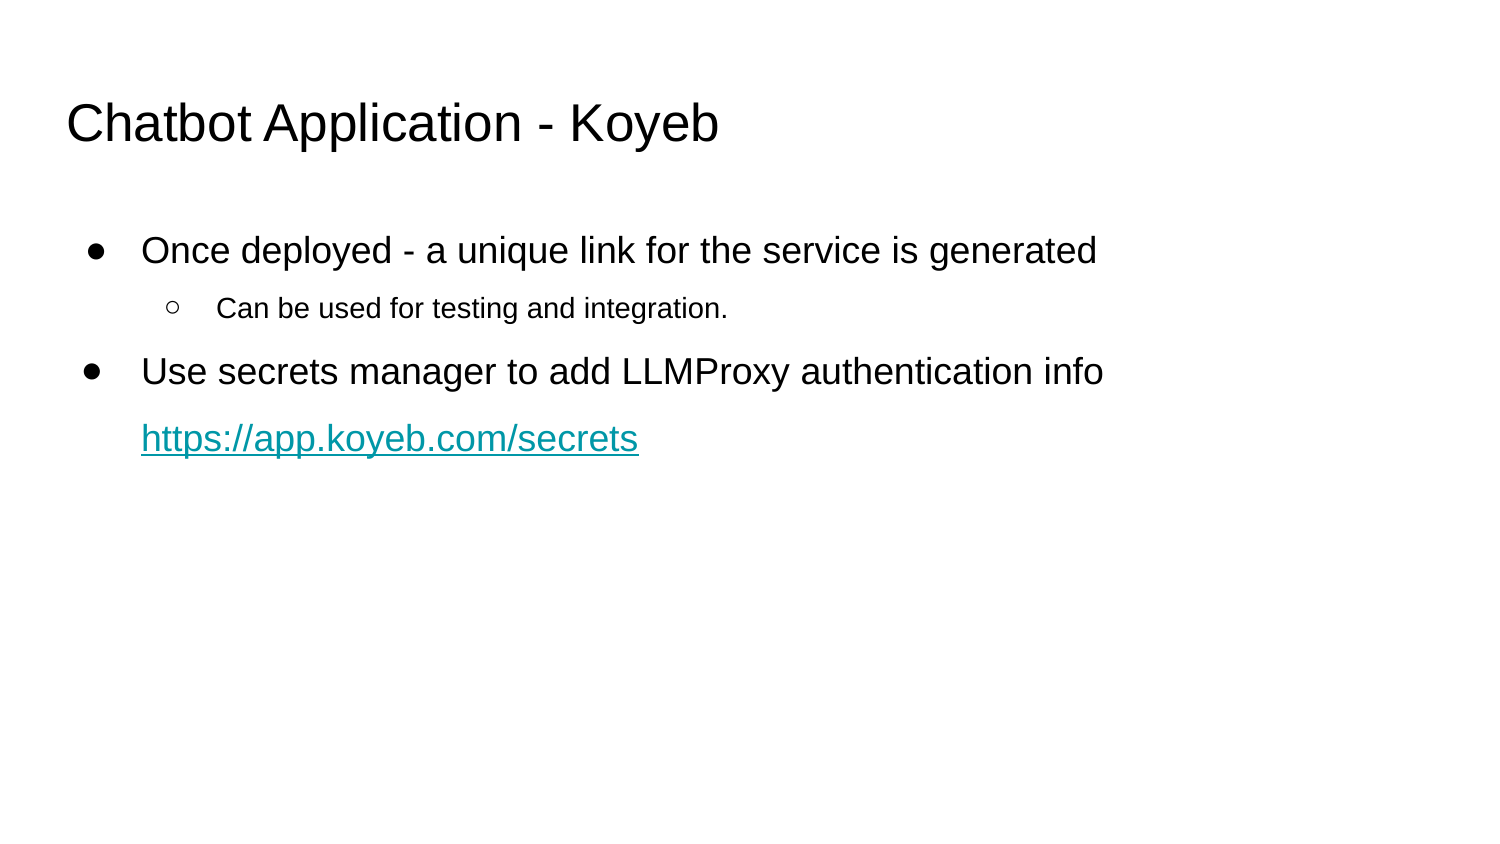

# Chatbot Application - Koyeb
Once deployed - a unique link for the service is generated
Can be used for testing and integration.
Use secrets manager to add LLMProxy authentication info https://app.koyeb.com/secrets